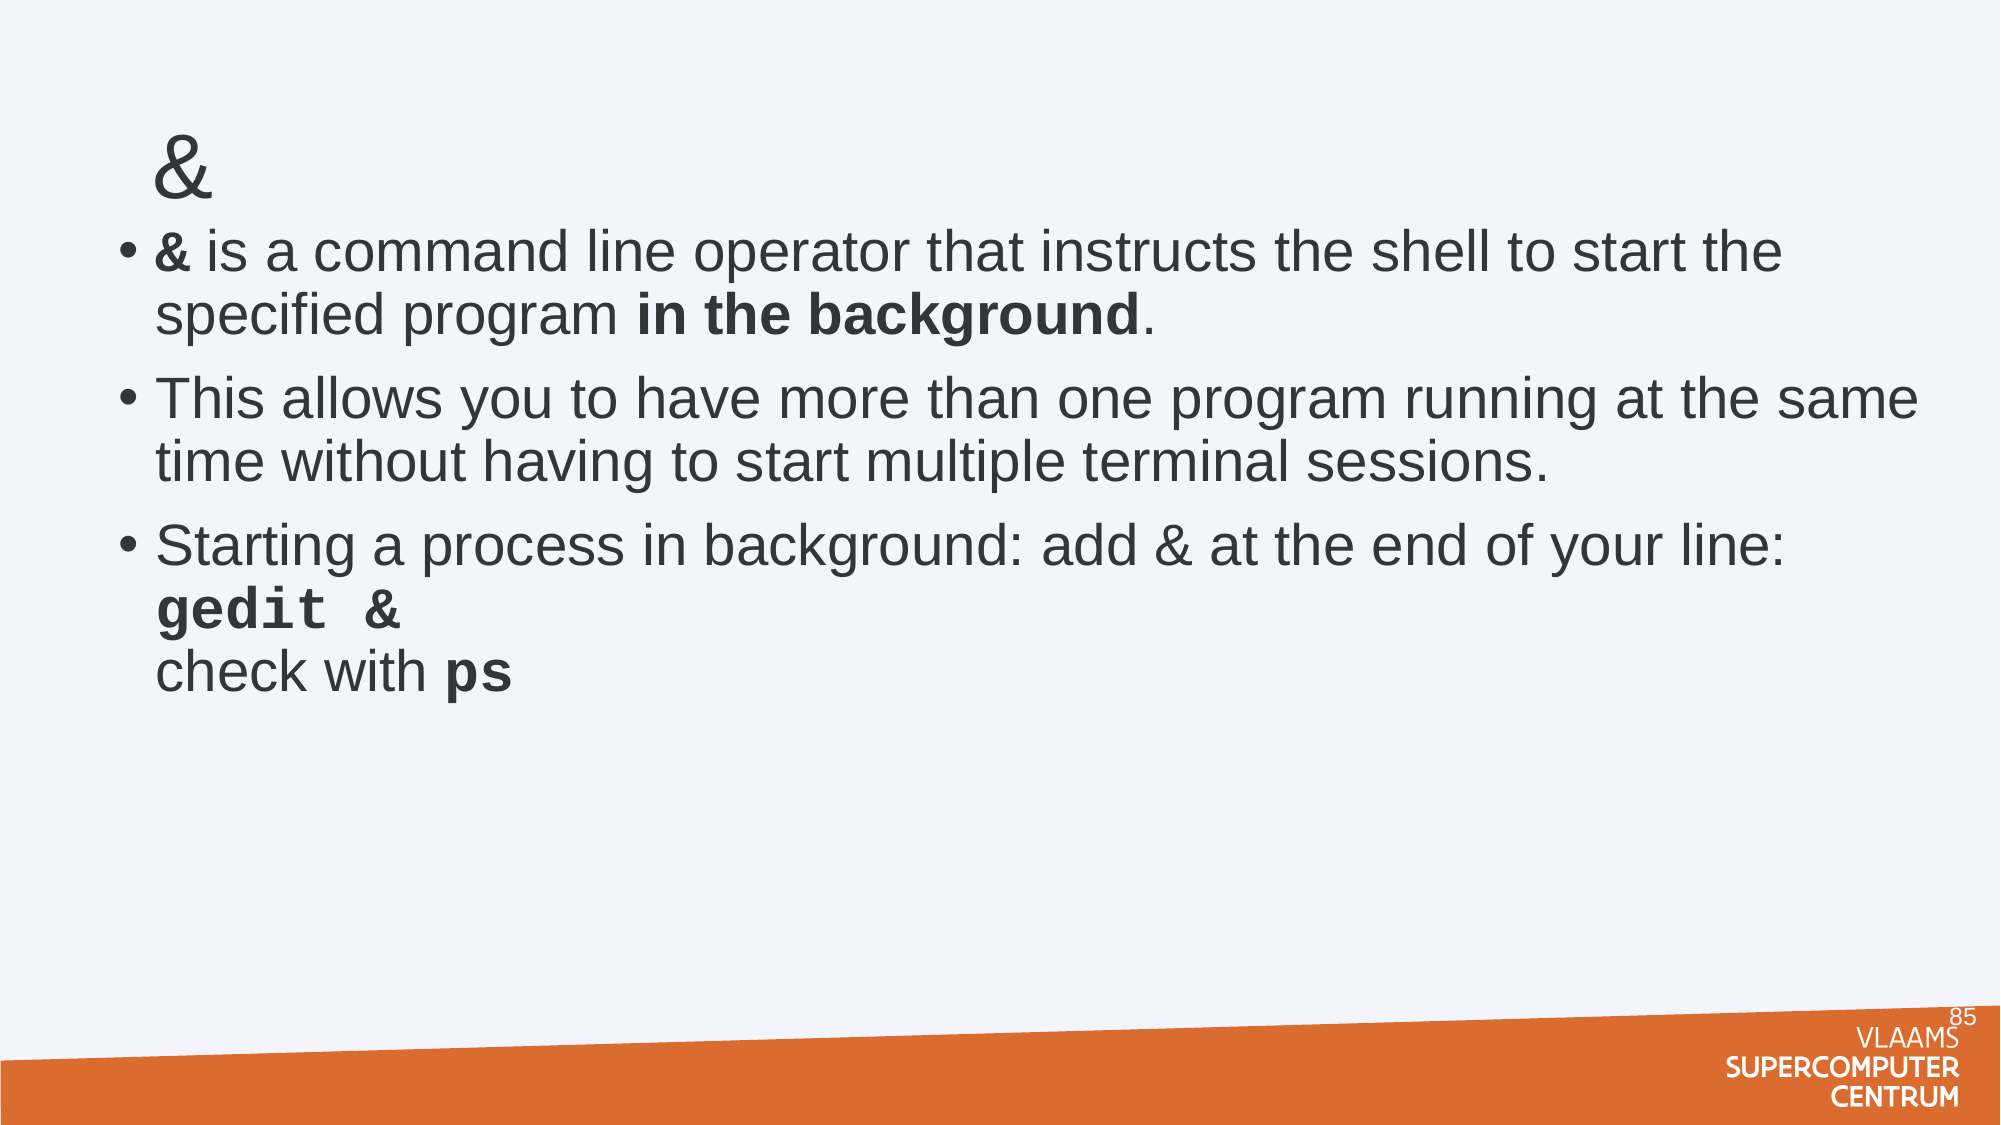

# &
& is a command line operator that instructs the shell to start the specified program in the background.
This allows you to have more than one program running at the same time without having to start multiple terminal sessions.
Starting a process in background: add & at the end of your line:
gedit &
check with ps

85